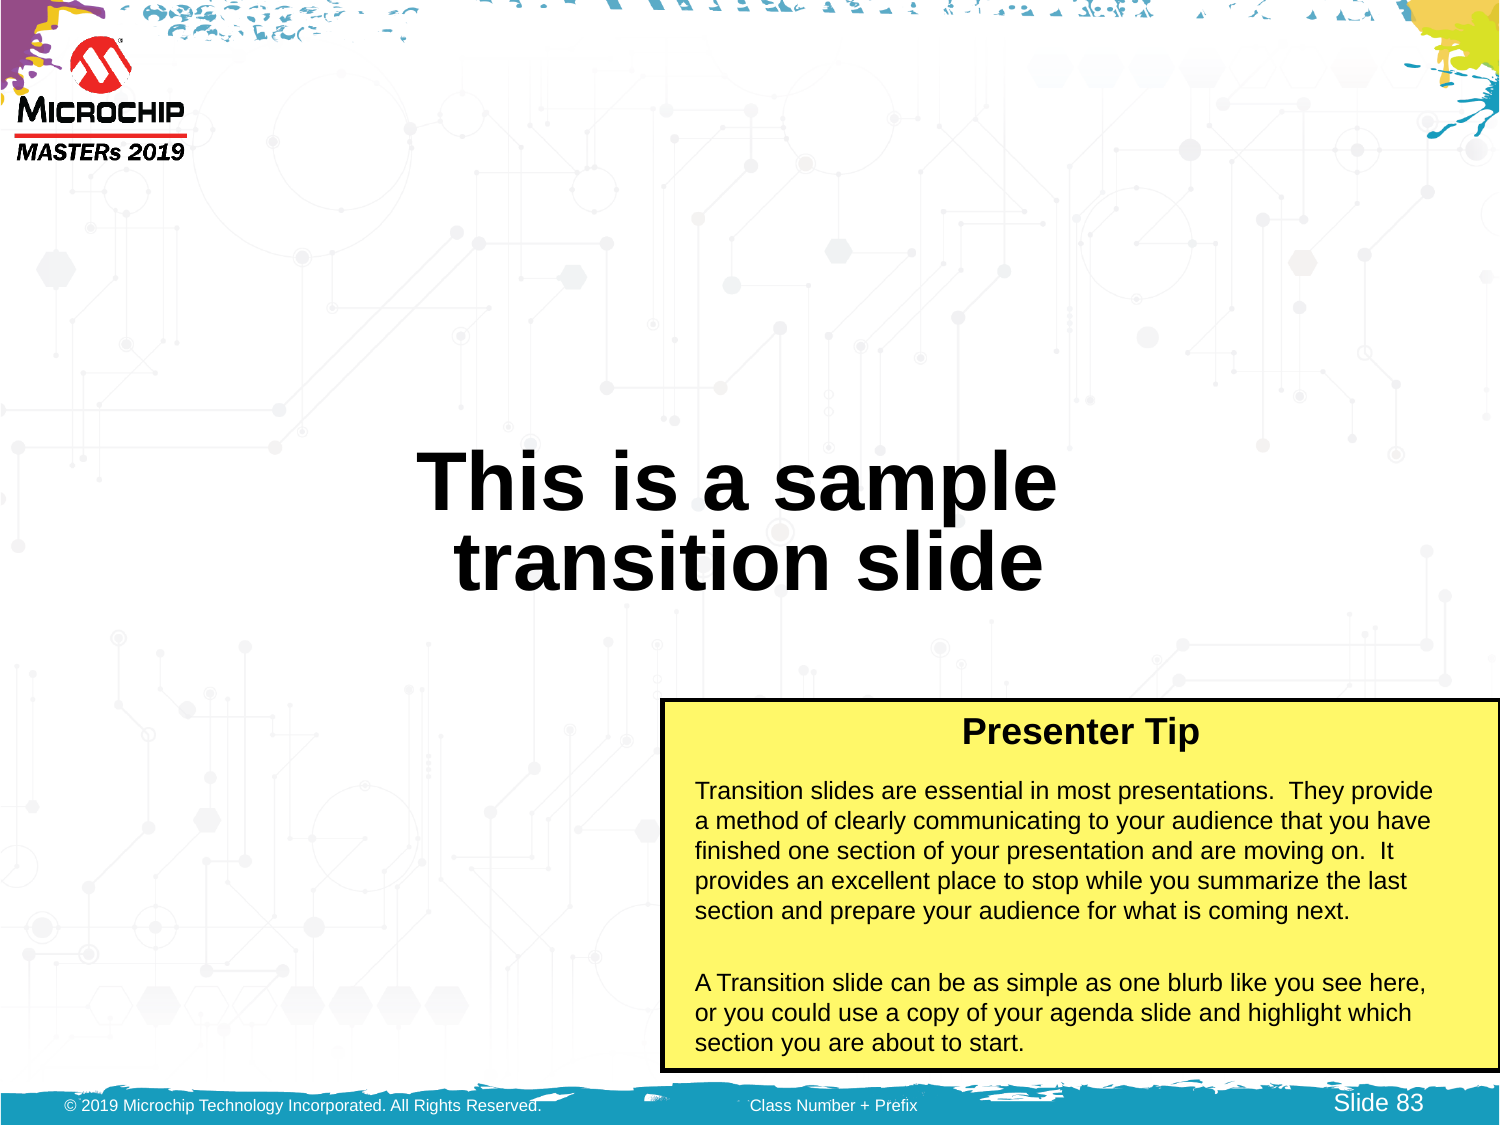

# This is a sample transition slide
Presenter Tip
Transition slides are essential in most presentations.  They provide a method of clearly communicating to your audience that you have finished one section of your presentation and are moving on.  It provides an excellent place to stop while you summarize the last section and prepare your audience for what is coming next.
A Transition slide can be as simple as one blurb like you see here, or you could use a copy of your agenda slide and highlight which section you are about to start.